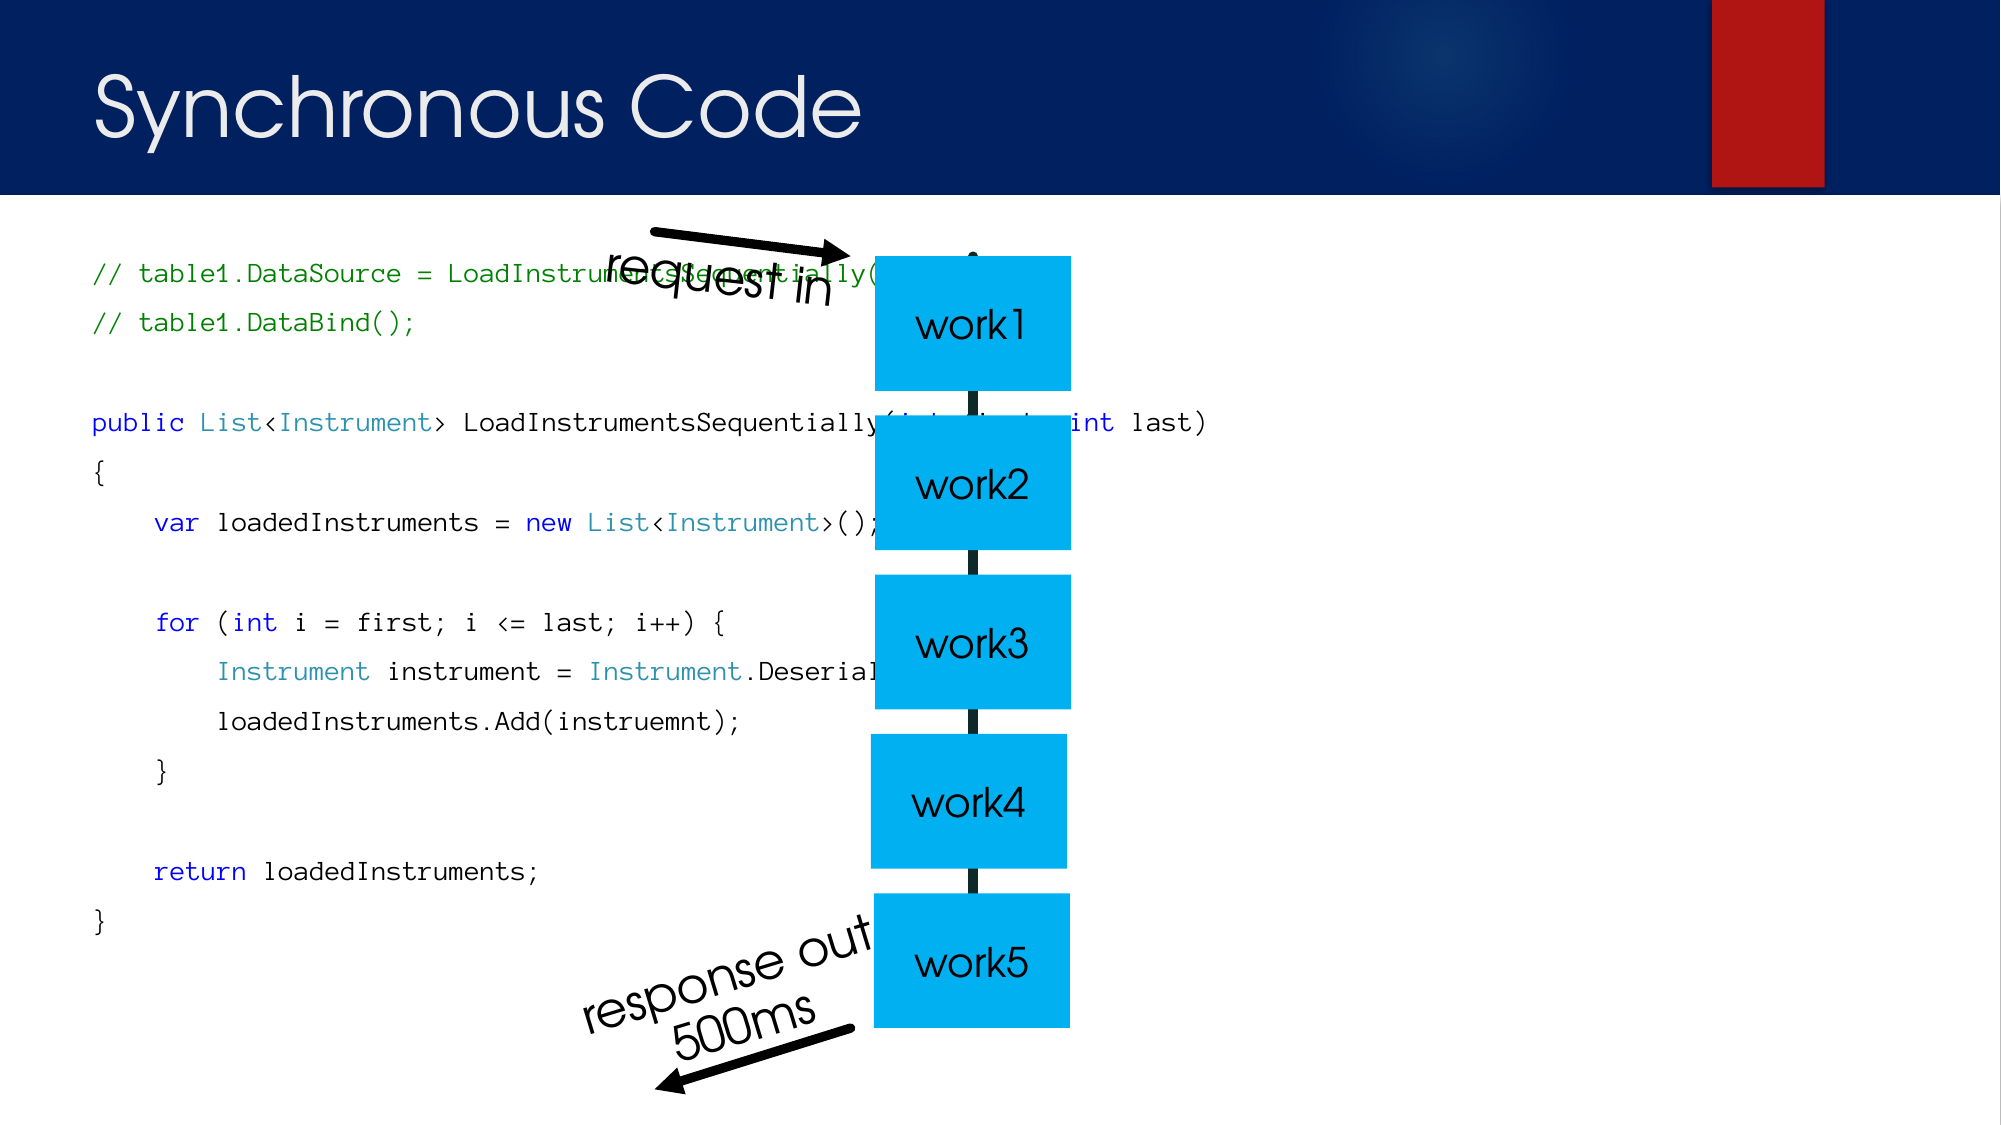

# Synchronous Code

// table1.DataSource = LoadInstrumentsSequentially(1,5);
// table1.DataBind();

public List<Instrument> LoadInstrumentsSequentially(int first, int last)
{
    var loadedInstruments = new List<Instrument>();

    for (int i = first; i <= last; i++) {
        Instrument instrument = Instrument.Deserialize(i);
        loadedInstruments.Add(instruemnt);
    }

    return loadedInstruments;
}
request in
work1
work2
work3
work4
work5
response out
500ms